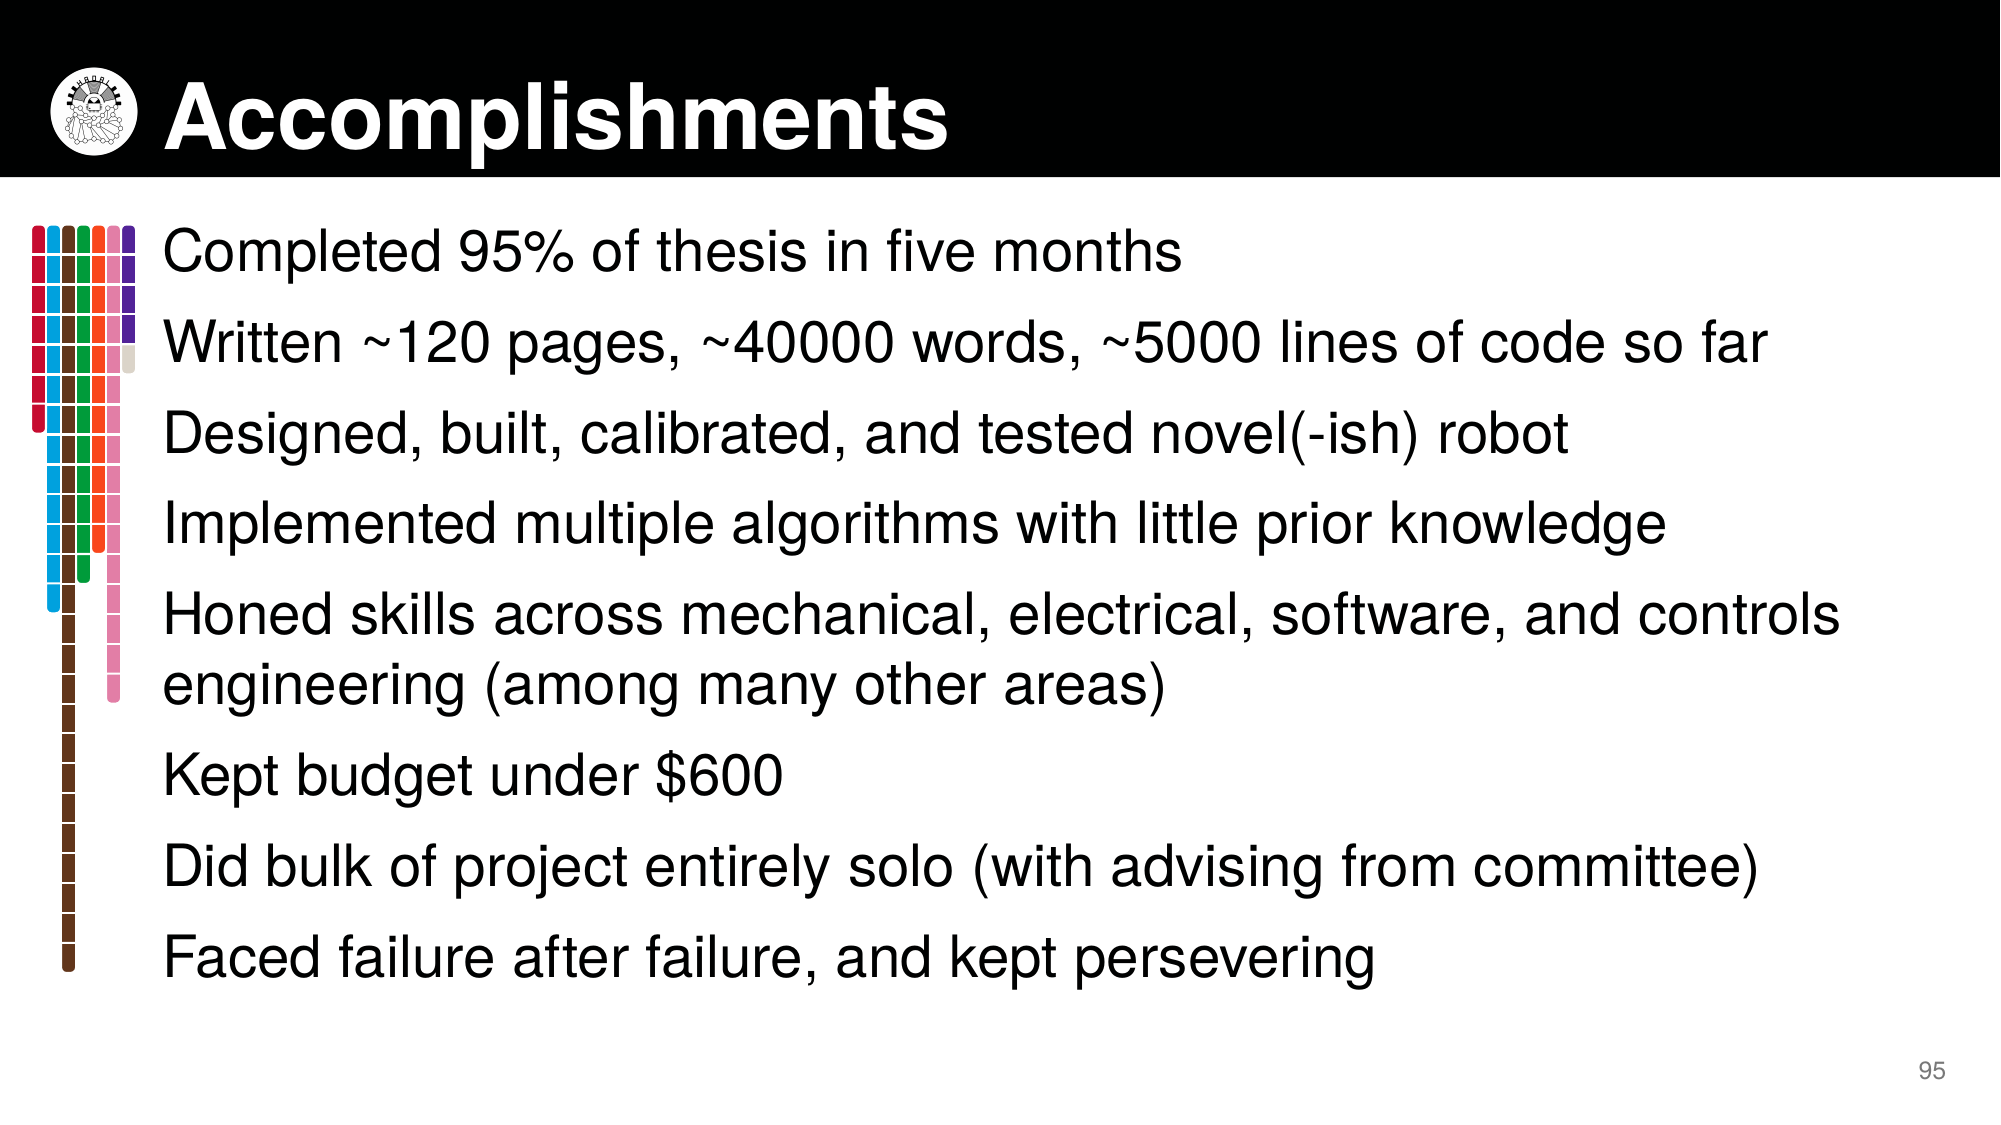

# Accomplishments
Completed 95% of thesis in five months
Written ~120 pages, ~40000 words, ~5000 lines of code so far
Designed, built, calibrated, and tested novel(-ish) robot
Implemented multiple algorithms with little prior knowledge
Honed skills across mechanical, electrical, software, and controls engineering (among many other areas)
Kept budget under $600
Did bulk of project entirely solo (with advising from committee)
Faced failure after failure, and kept persevering

95